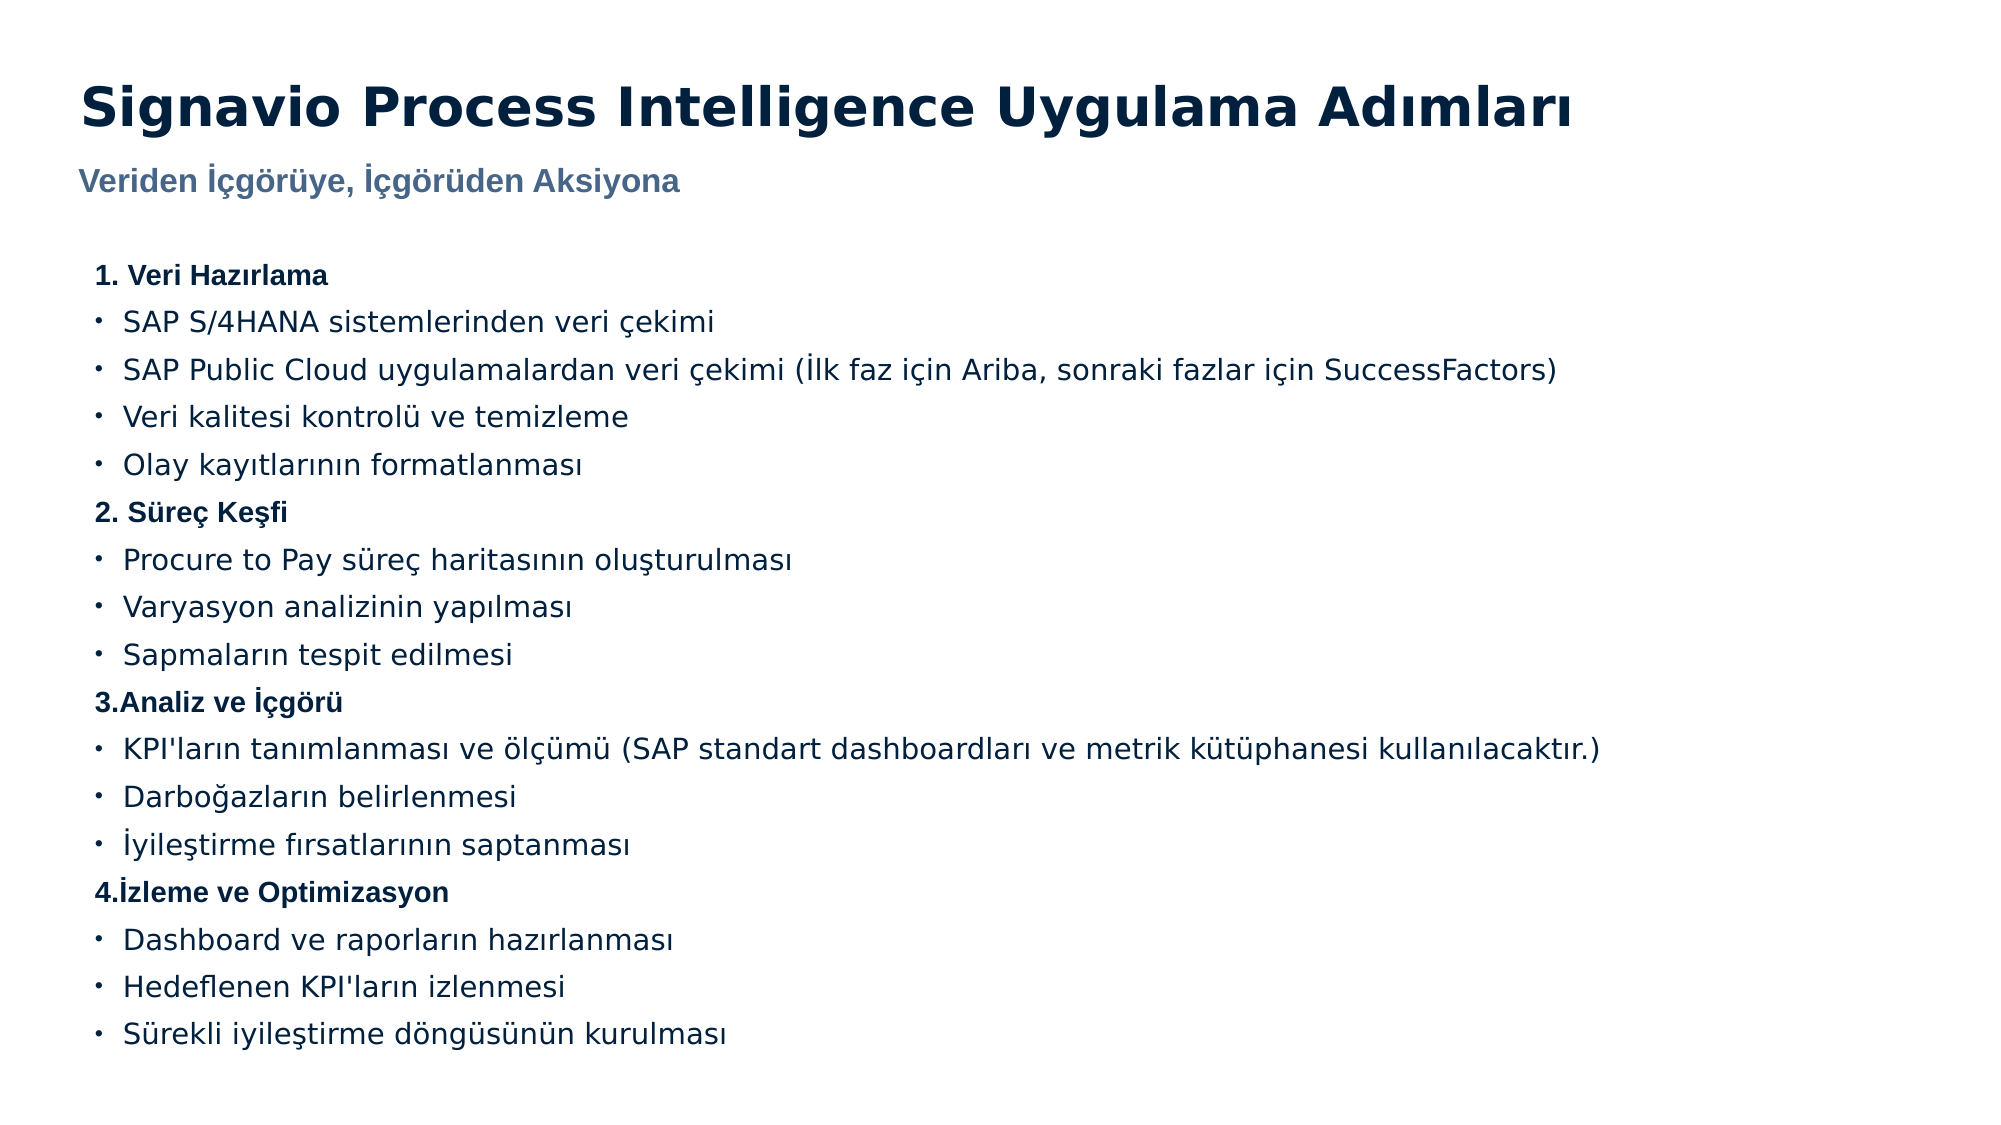

# Signavio Process Intelligence Uygulama Adımları
Veriden İçgörüye, İçgörüden Aksiyona
1. Veri Hazırlama
SAP S/4HANA sistemlerinden veri çekimi
SAP Public Cloud uygulamalardan veri çekimi (İlk faz için Ariba, sonraki fazlar için SuccessFactors)
Veri kalitesi kontrolü ve temizleme
Olay kayıtlarının formatlanması
2. Süreç Keşfi
Procure to Pay süreç haritasının oluşturulması
Varyasyon analizinin yapılması
Sapmaların tespit edilmesi
3.Analiz ve İçgörü
KPI'ların tanımlanması ve ölçümü (SAP standart dashboardları ve metrik kütüphanesi kullanılacaktır.)
Darboğazların belirlenmesi
İyileştirme fırsatlarının saptanması
4.İzleme ve Optimizasyon
Dashboard ve raporların hazırlanması
Hedeflenen KPI'ların izlenmesi
Sürekli iyileştirme döngüsünün kurulması